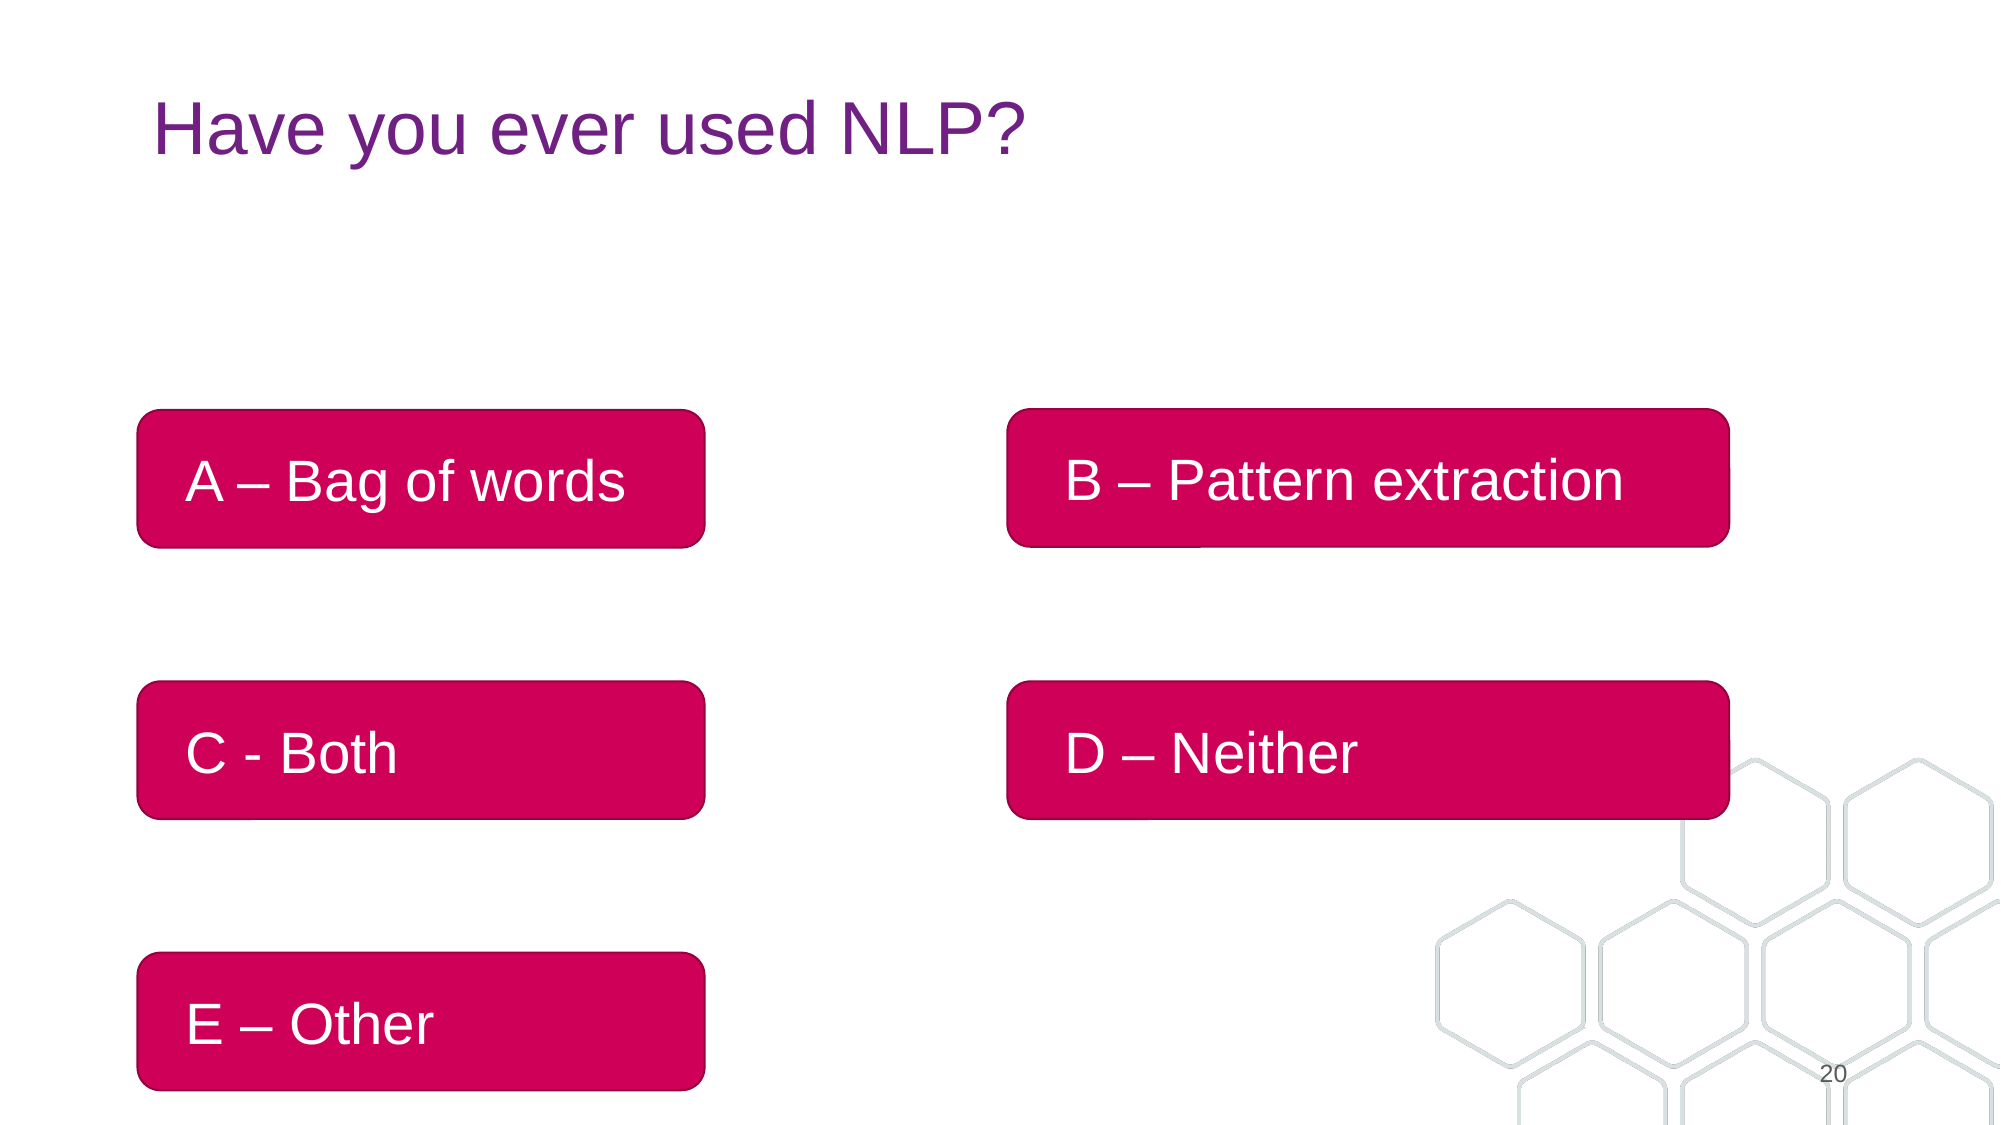

# Have you ever used NLP?

B – Pattern extraction

A – Bag of words

C - Both

D – Neither

E – Other
20